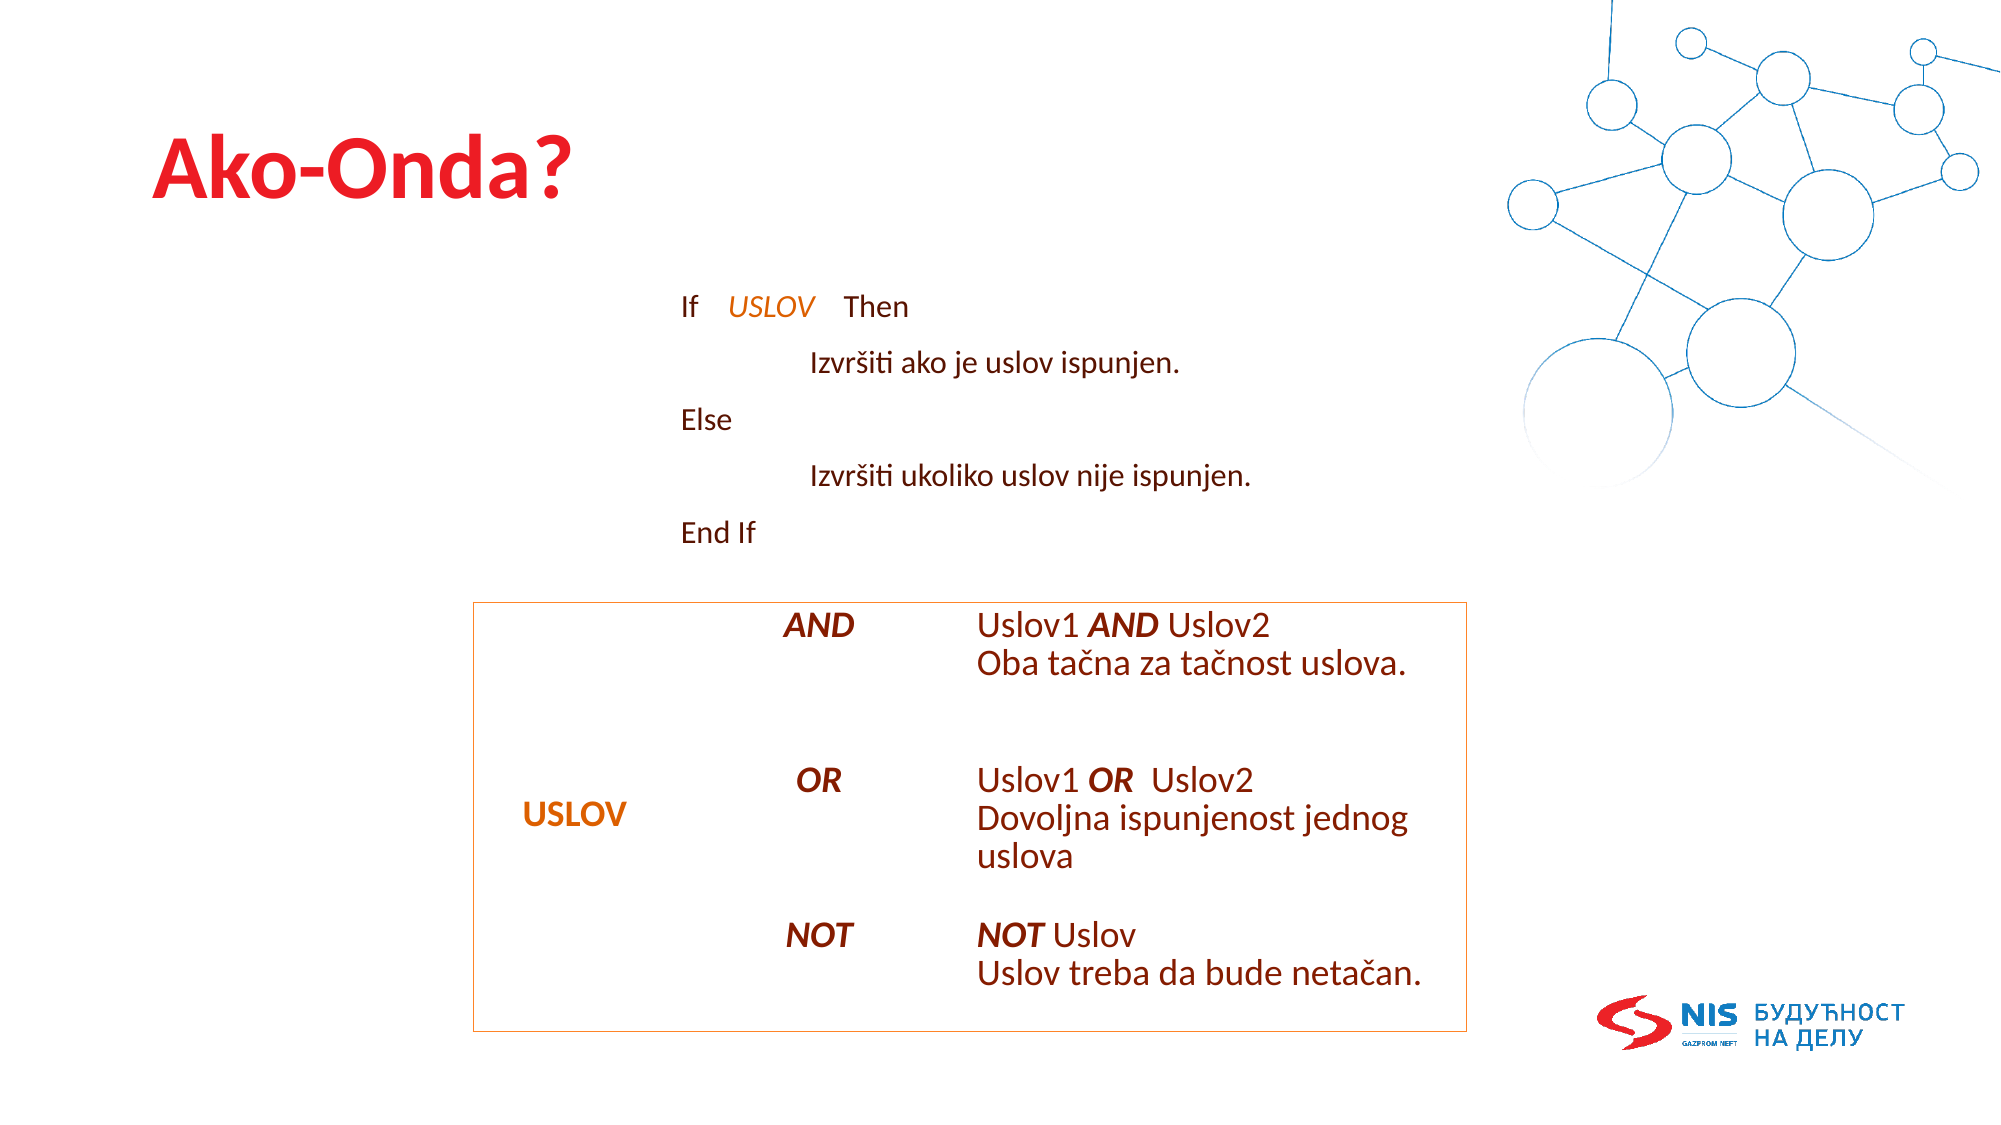

# Ako-Onda?
If    USLOV    Then
	Izvršiti ako je uslov ispunjen.
Else
	Izvršiti ukoliko uslov nije ispunjen.
End If
| USLOV | AND | Uslov1 AND Uslov2 Oba tačna za tačnost uslova. |
| --- | --- | --- |
|  | OR | Uslov1 OR Uslov2 Dovoljna ispunjenost jednog uslova |
|  | NOT | NOT Uslov Uslov treba da bude netačan. |